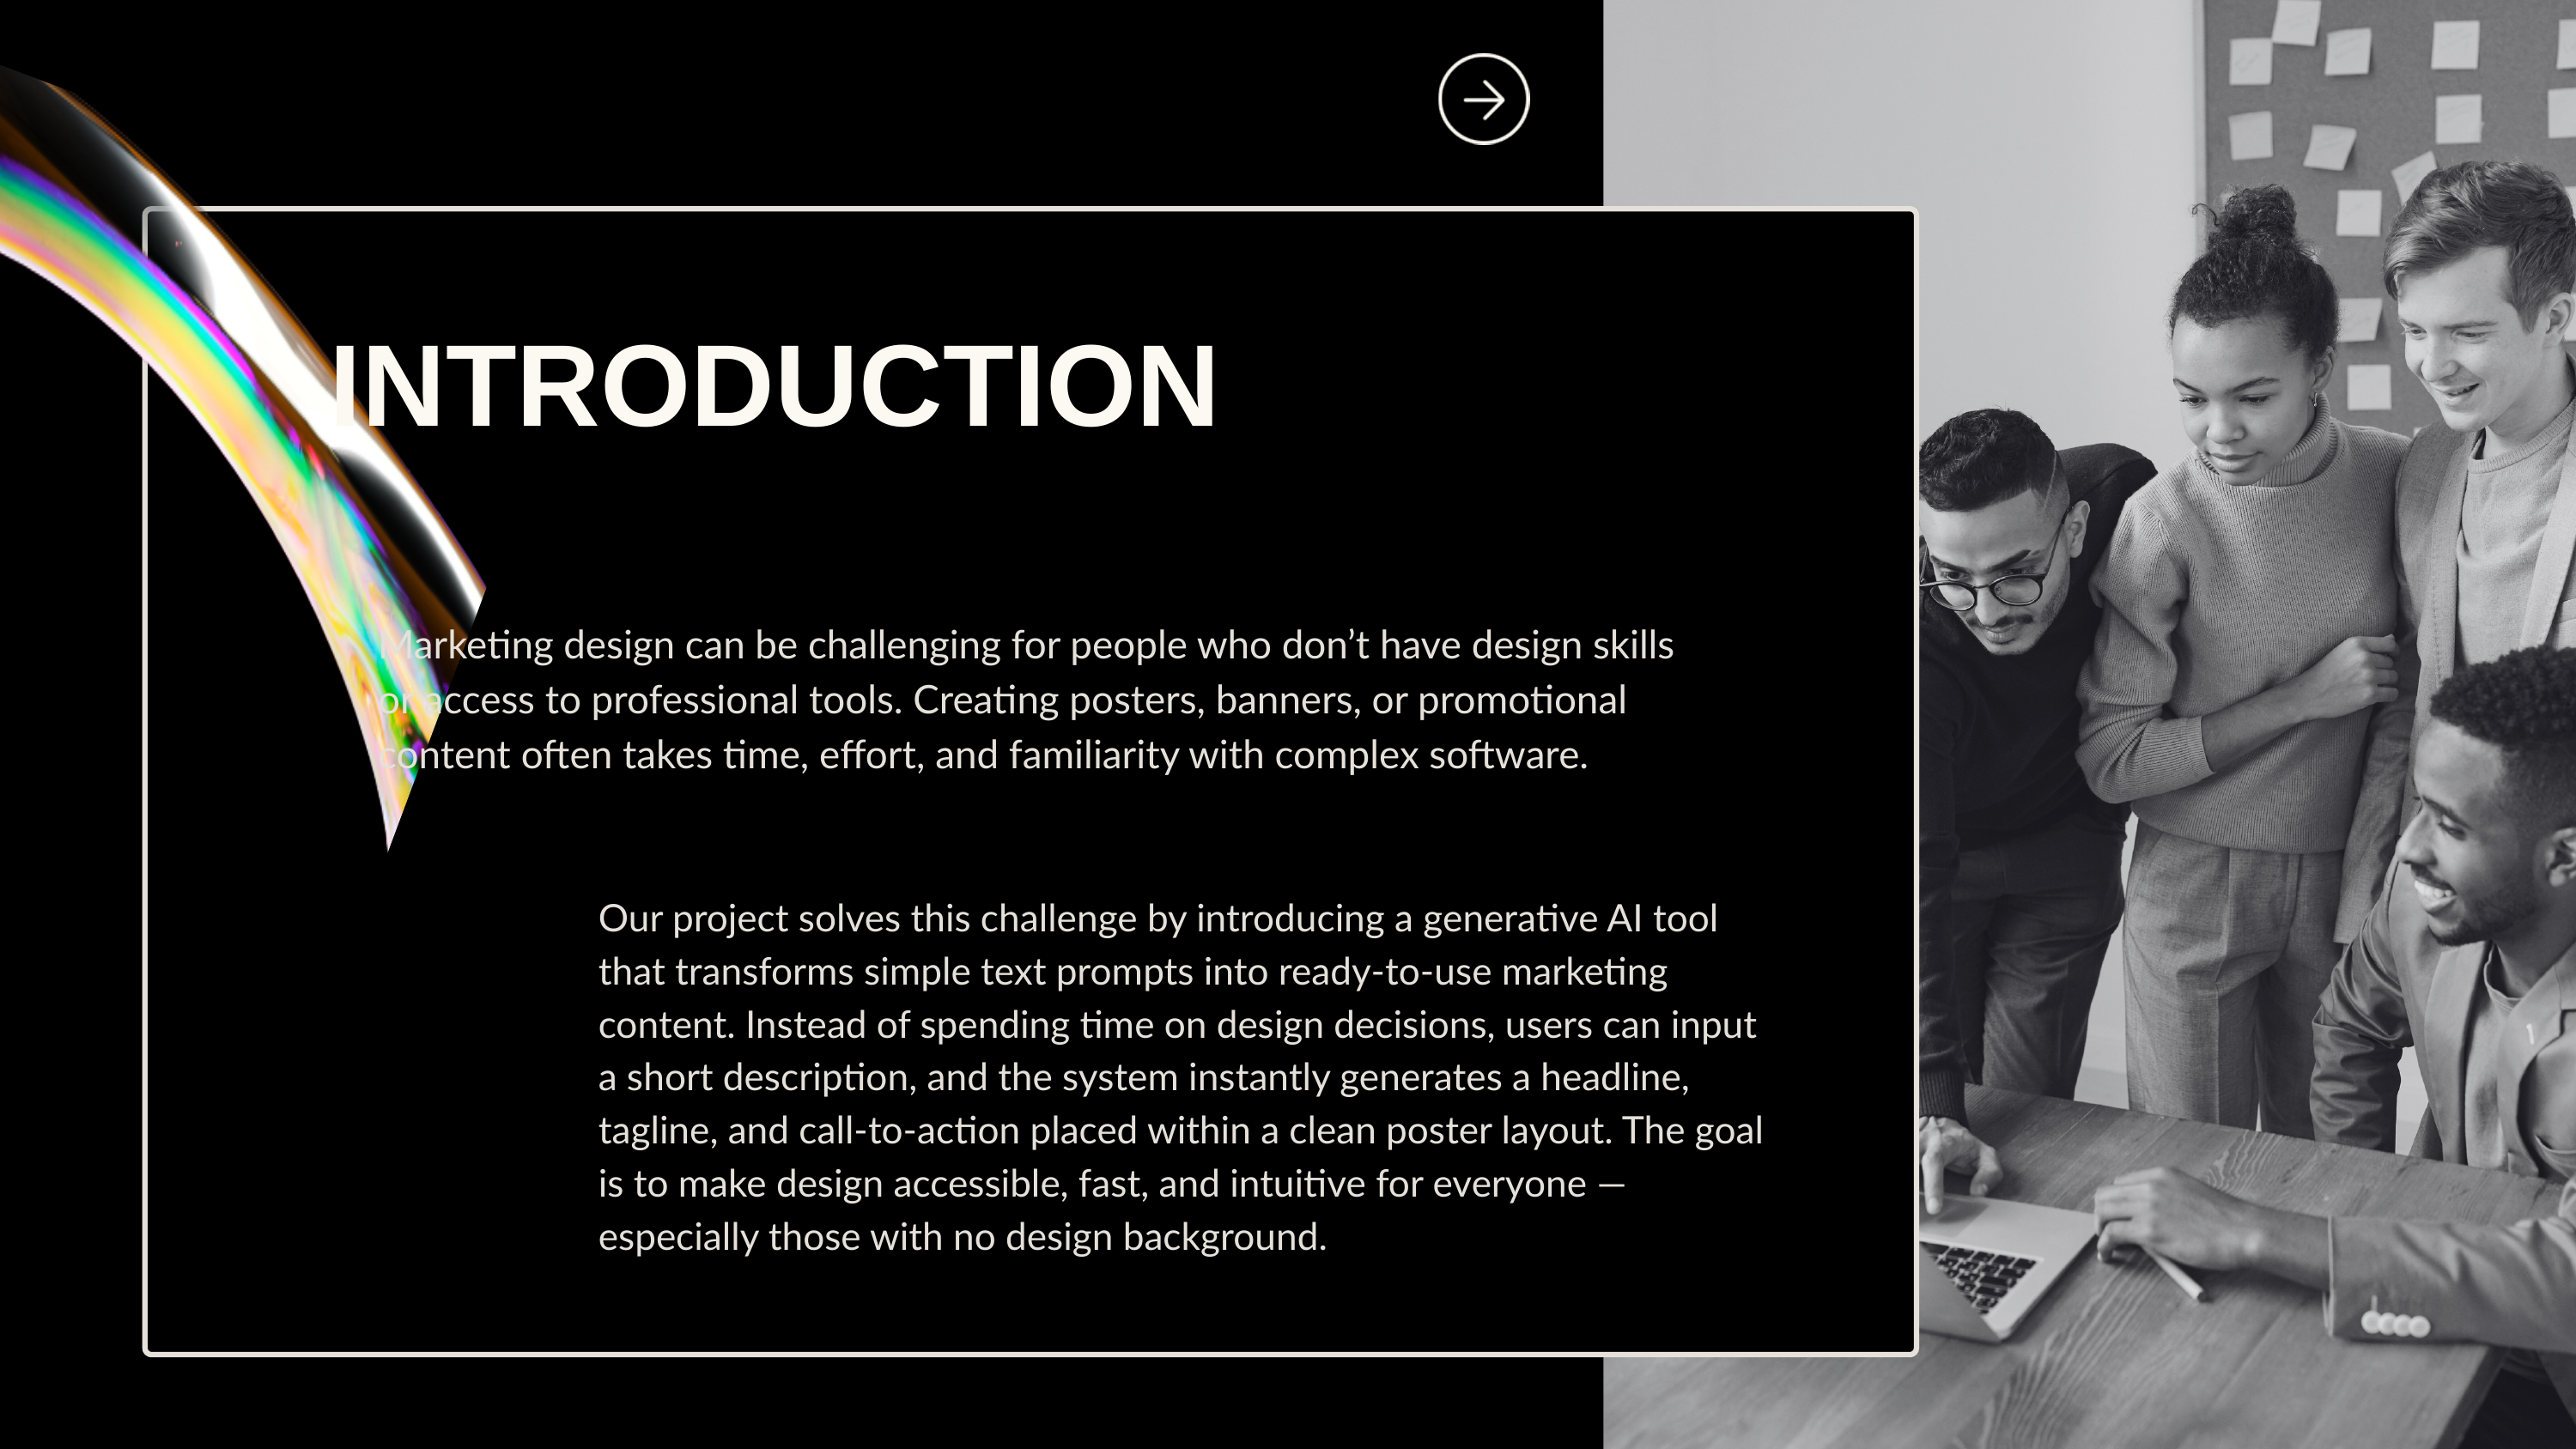

INTRODUCTION
Marketing design can be challenging for people who don’t have design skills or access to professional tools. Creating posters, banners, or promotional content often takes time, effort, and familiarity with complex software.

Our project solves this challenge by introducing a generative AI tool that transforms simple text prompts into ready‑to‑use marketing content. Instead of spending time on design decisions, users can input a short description, and the system instantly generates a headline, tagline, and call‑to‑action placed within a clean poster layout. The goal is to make design accessible, fast, and intuitive for everyone — especially those with no design background.